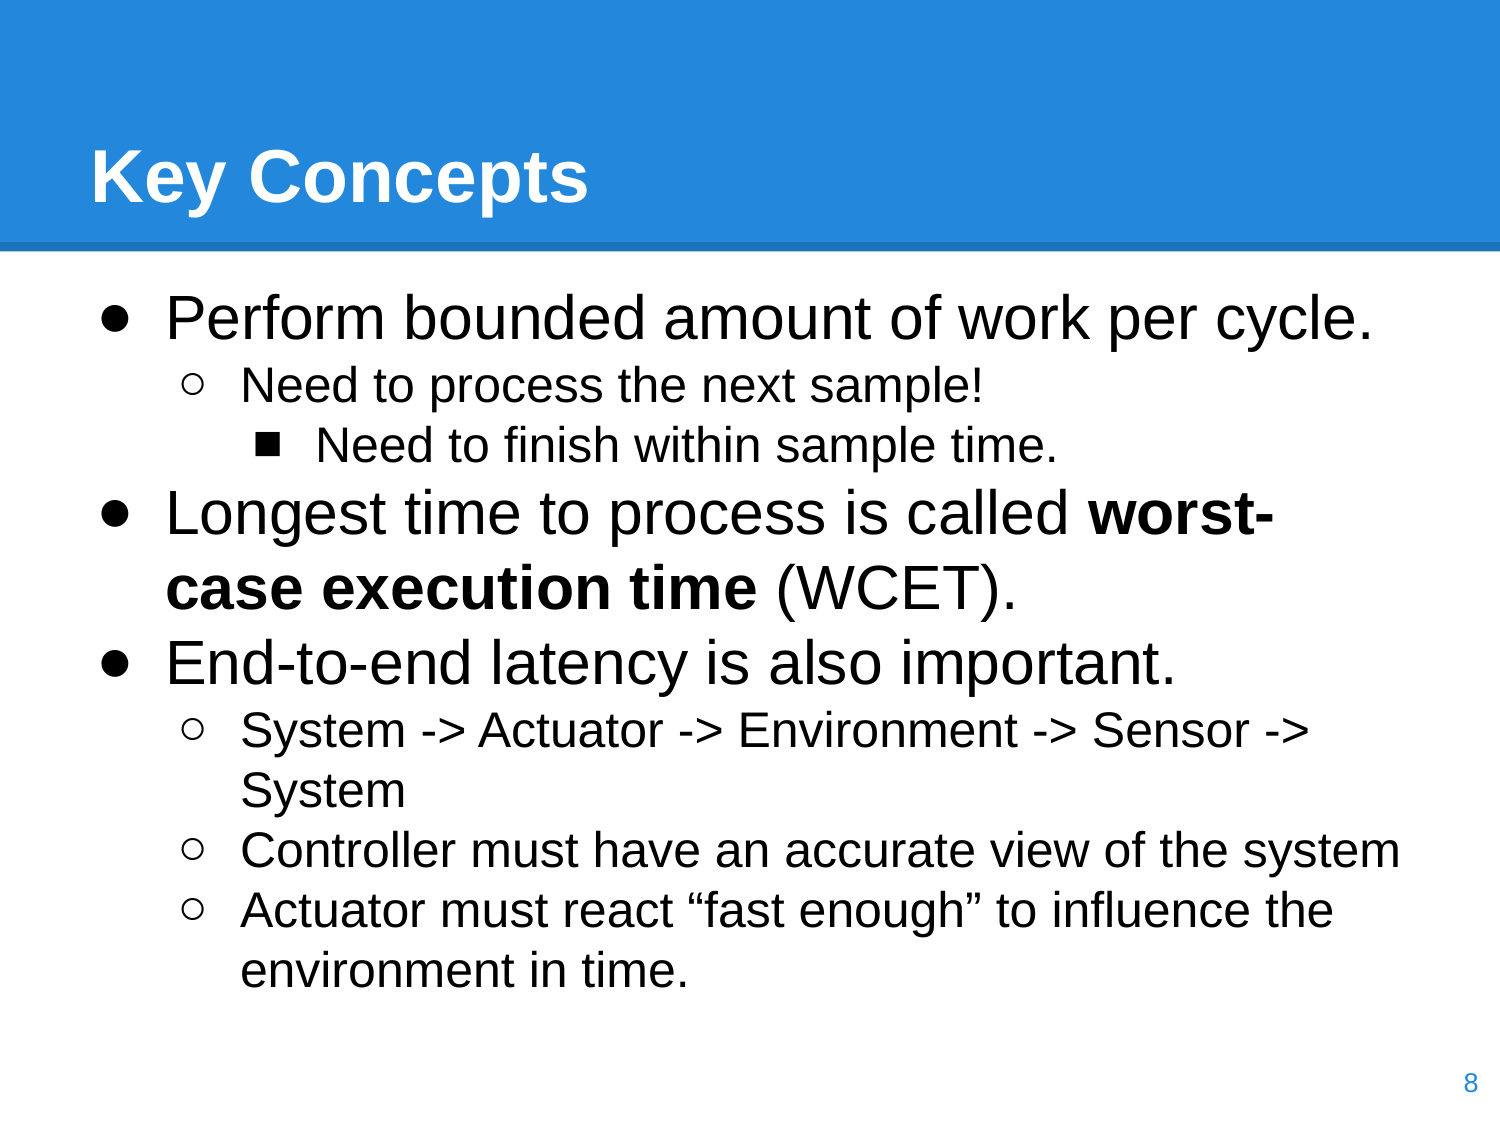

# Key Concepts
Perform bounded amount of work per cycle.
Need to process the next sample!
Need to finish within sample time.
Longest time to process is called worst-case execution time (WCET).
End-to-end latency is also important.
System -> Actuator -> Environment -> Sensor -> System
Controller must have an accurate view of the system
Actuator must react “fast enough” to influence the environment in time.
8